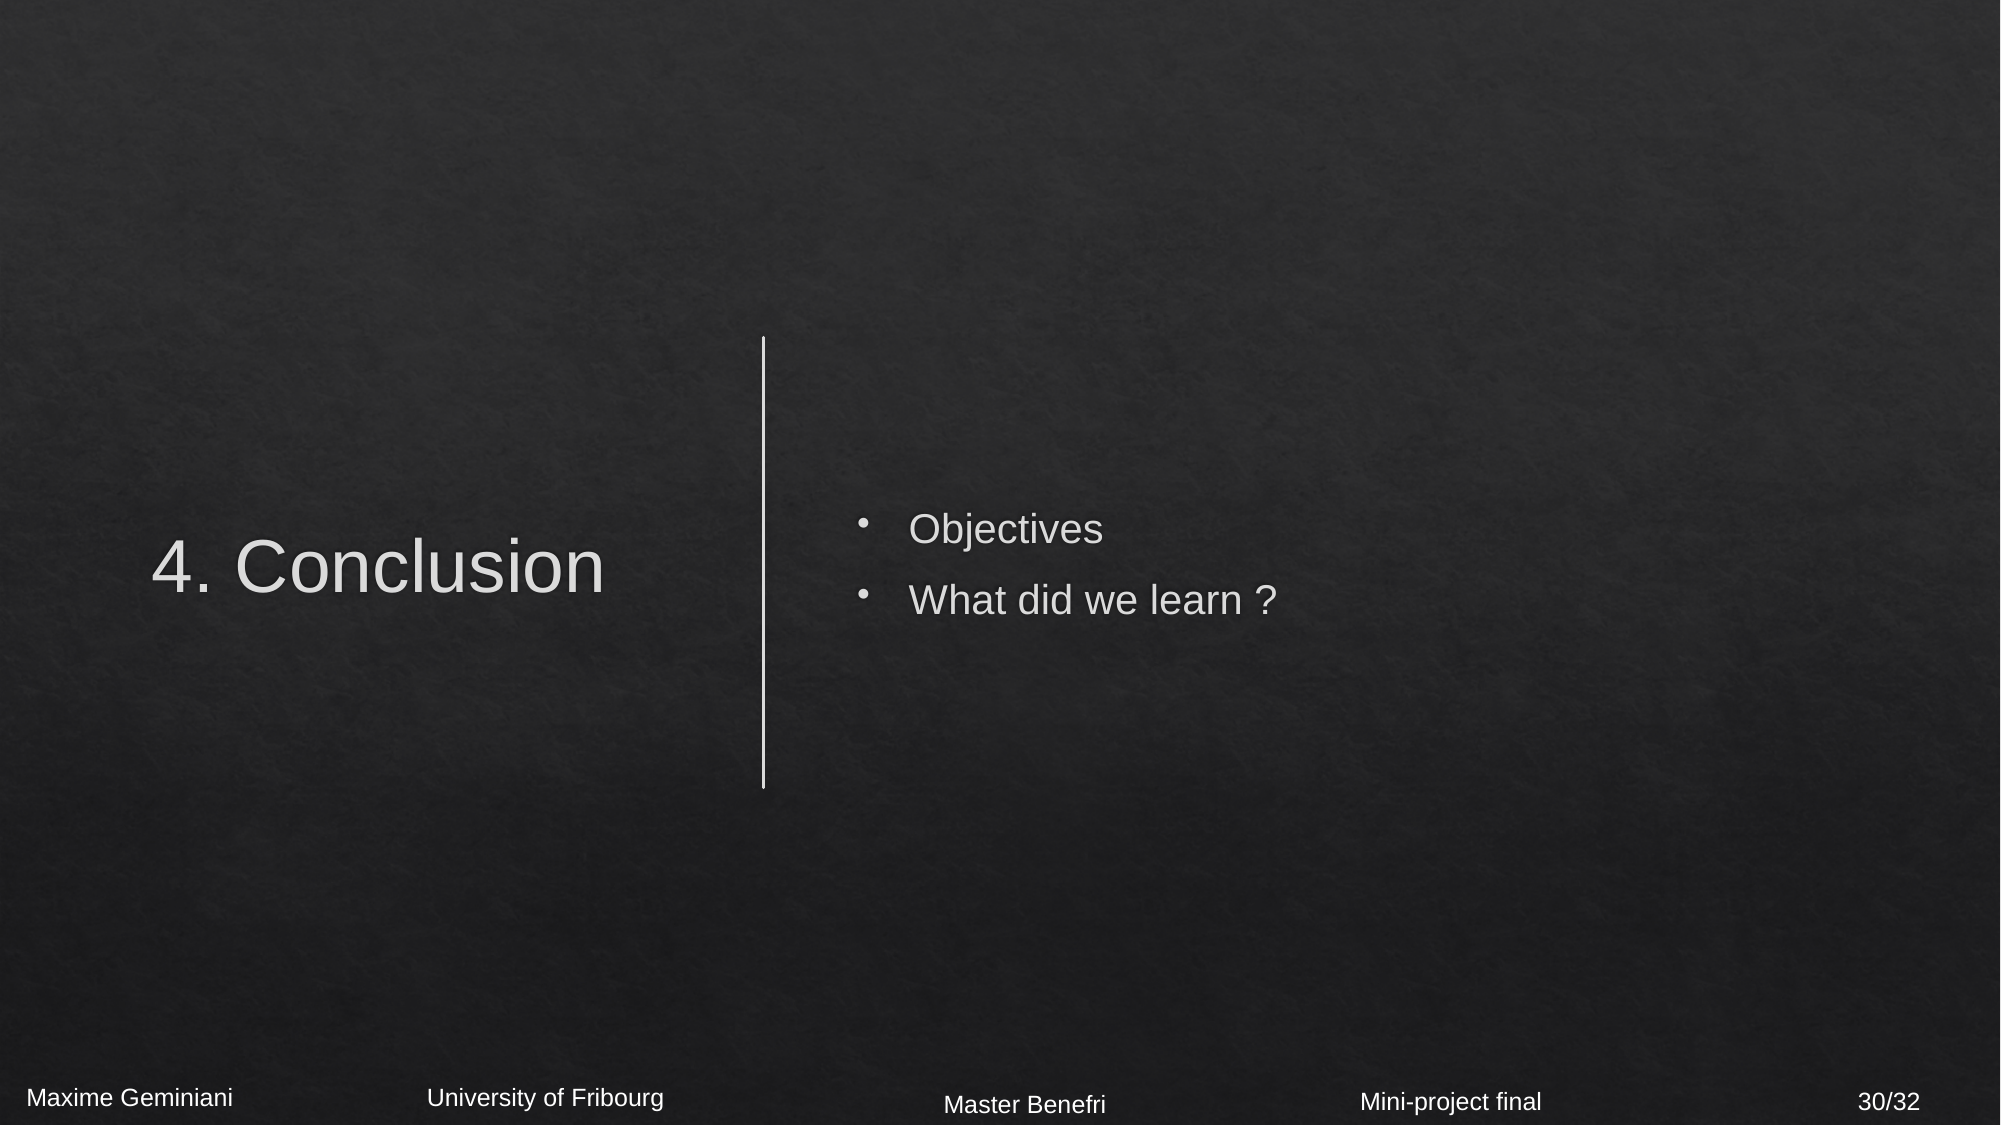

# 4. Conclusion
Objectives
What did we learn ?
Maxime Geminiani
University of Fribourg
30/32
Mini-project final
Master Benefri